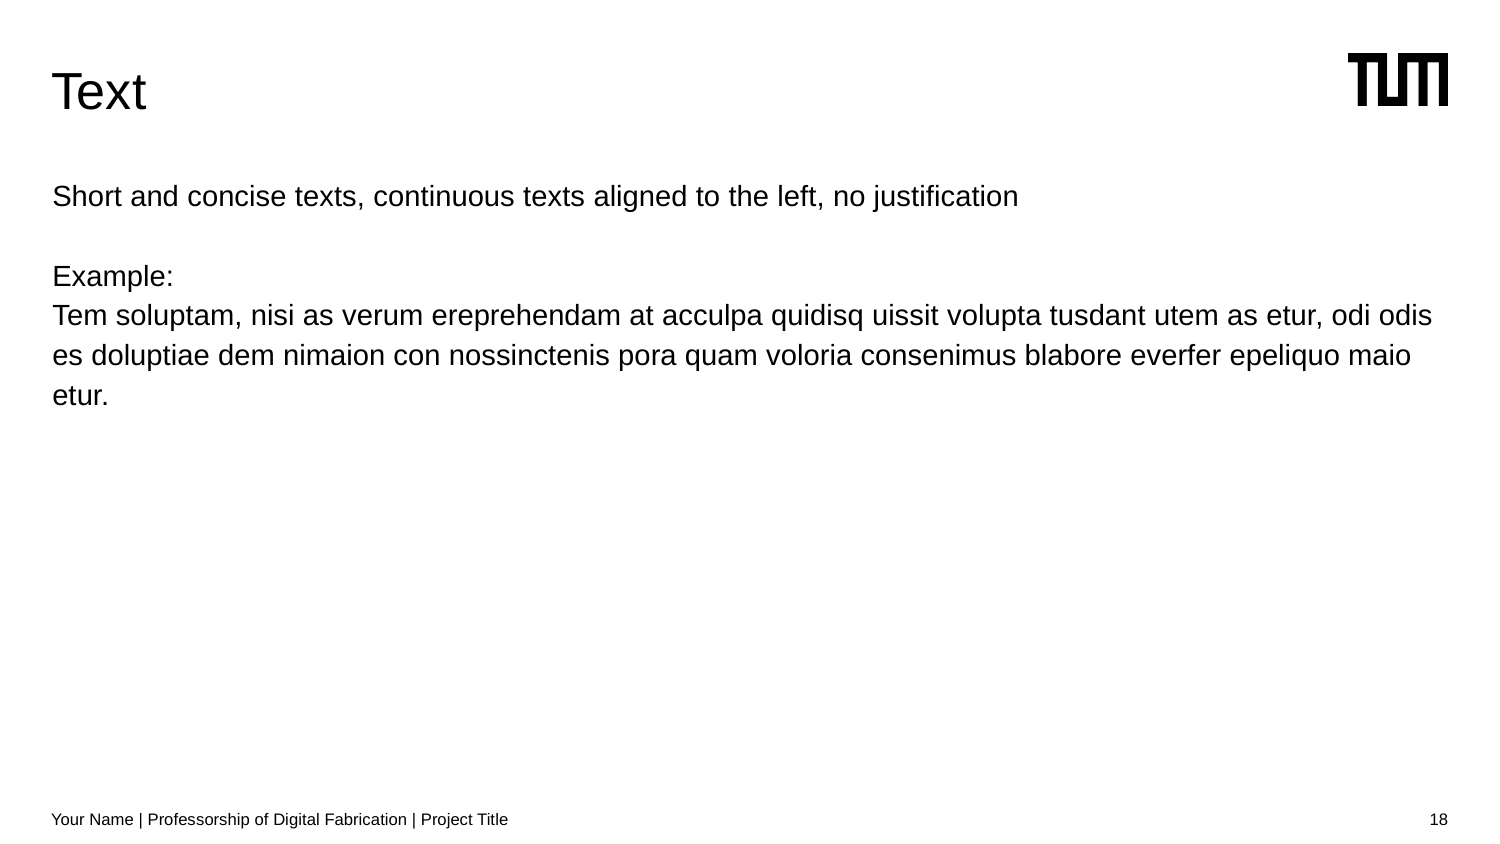

# Text
Short and concise texts, continuous texts aligned to the left, no justification

Example:
Tem soluptam, nisi as verum ereprehendam at acculpa quidisq uissit volupta tusdant utem as etur, odi odis es doluptiae dem nimaion con nossinctenis pora quam voloria consenimus blabore everfer epeliquo maio etur.
Your Name | Professorship of Digital Fabrication | Project Title
18